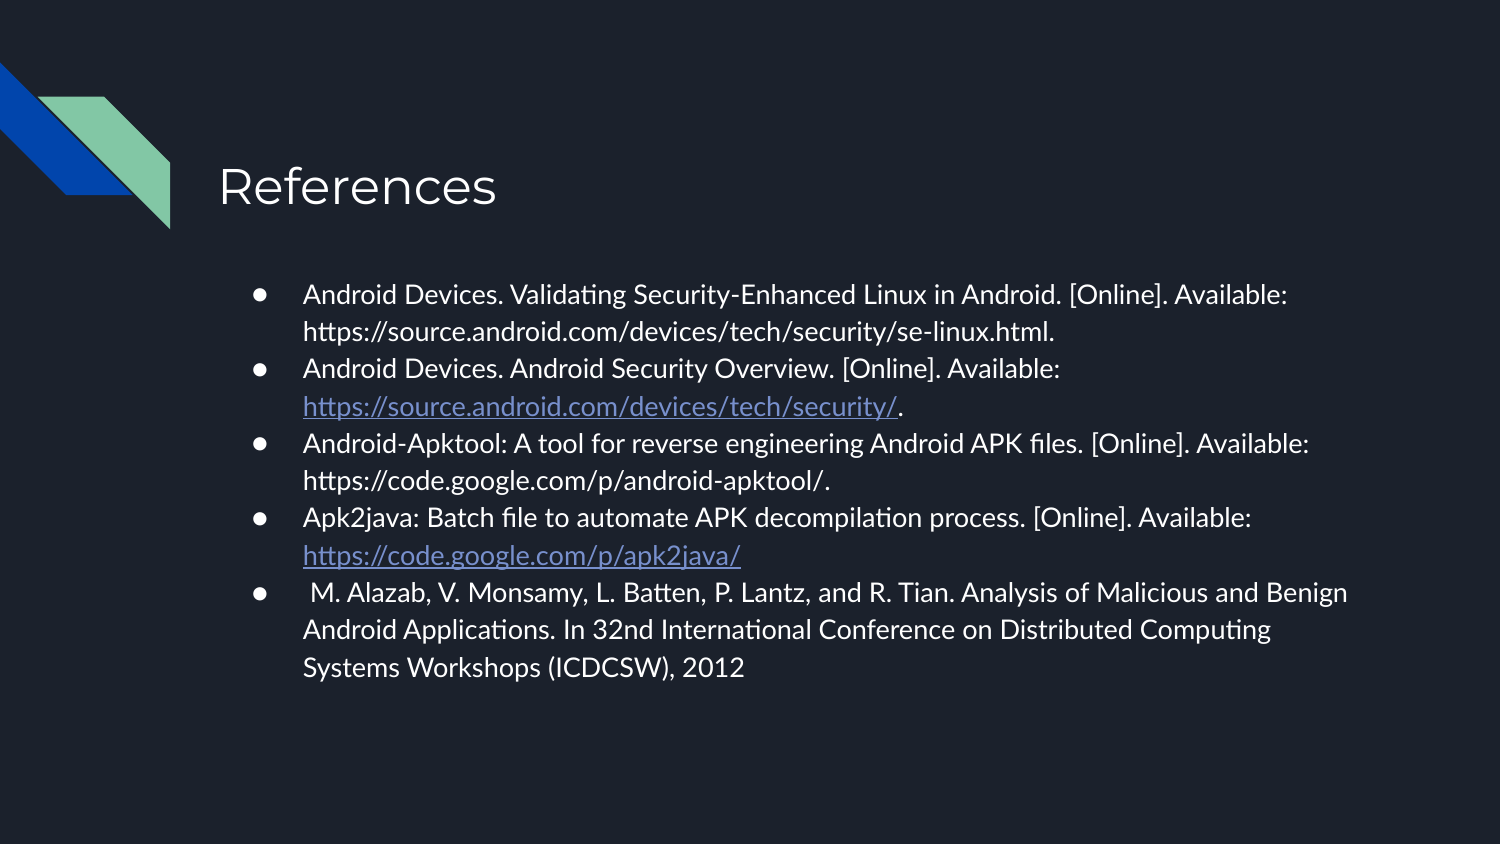

# References
Android Devices. Validating Security-Enhanced Linux in Android. [Online]. Available: https://source.android.com/devices/tech/security/se-linux.html.
Android Devices. Android Security Overview. [Online]. Available: https://source.android.com/devices/tech/security/.
Android-Apktool: A tool for reverse engineering Android APK files. [Online]. Available: https://code.google.com/p/android-apktool/.
Apk2java: Batch file to automate APK decompilation process. [Online]. Available: https://code.google.com/p/apk2java/
 M. Alazab, V. Monsamy, L. Batten, P. Lantz, and R. Tian. Analysis of Malicious and Benign Android Applications. In 32nd International Conference on Distributed Computing Systems Workshops (ICDCSW), 2012